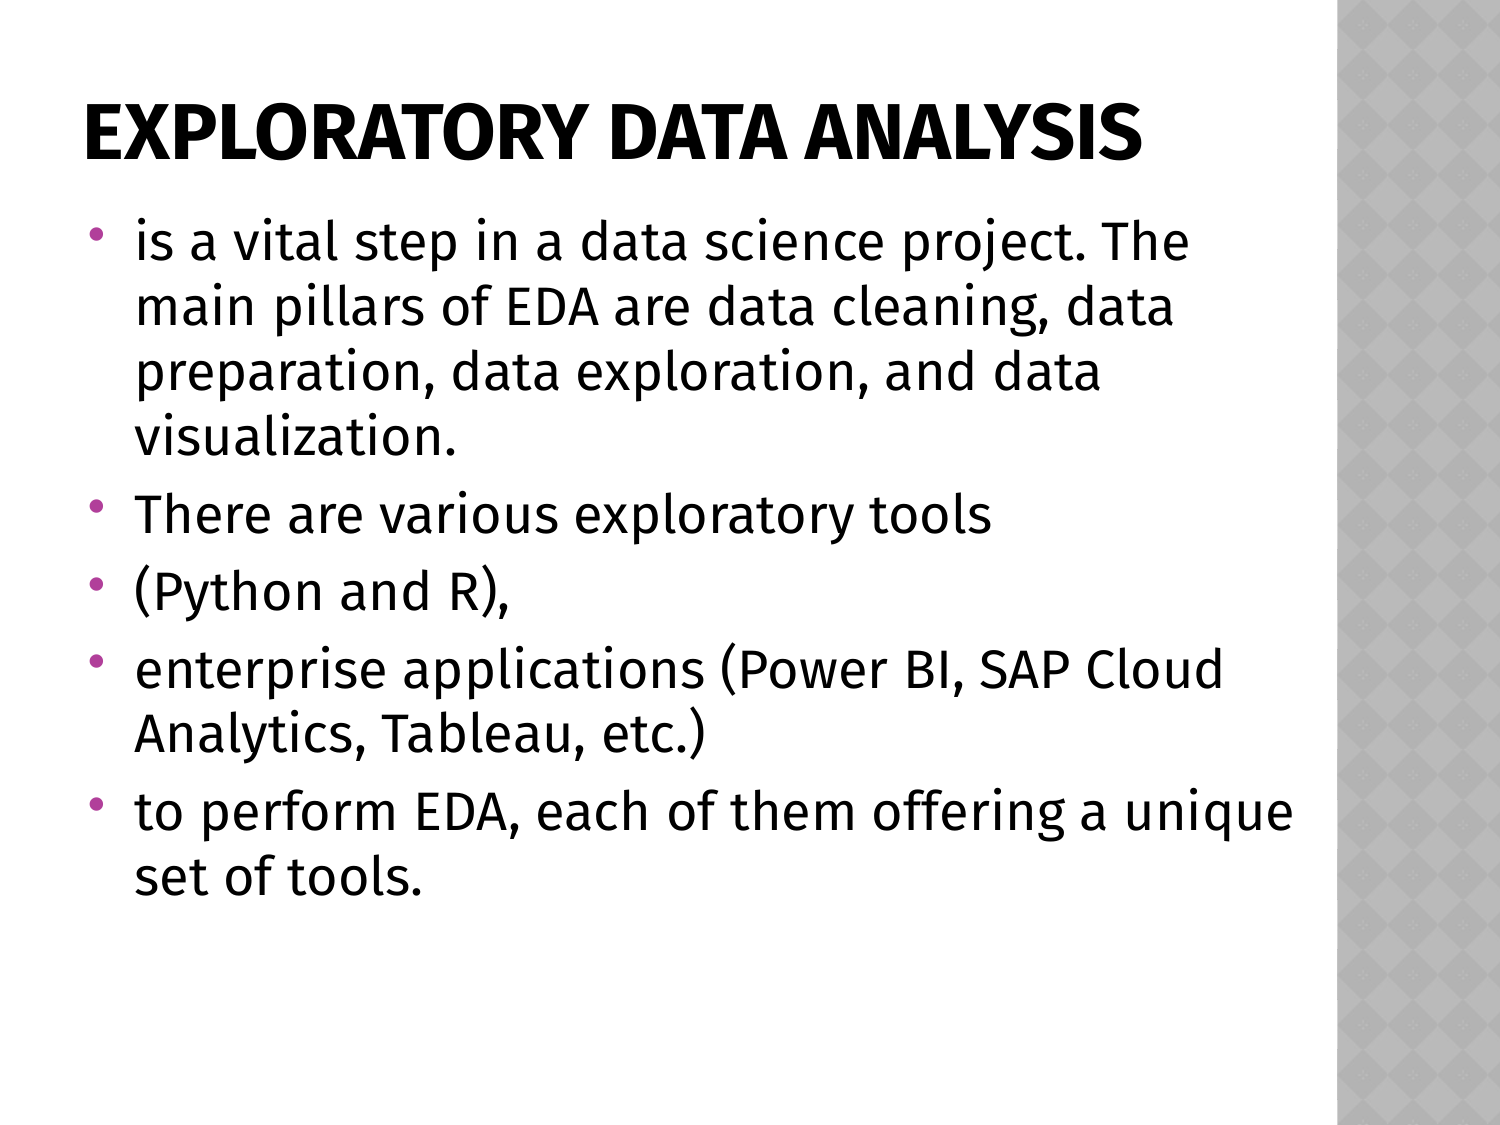

# Exploratory Data Analysis
is a vital step in a data science project. The main pillars of EDA are data cleaning, data preparation, data exploration, and data visualization.
There are various exploratory tools
(Python and R),
enterprise applications (Power BI, SAP Cloud Analytics, Tableau, etc.)
to perform EDA, each of them offering a unique set of tools.